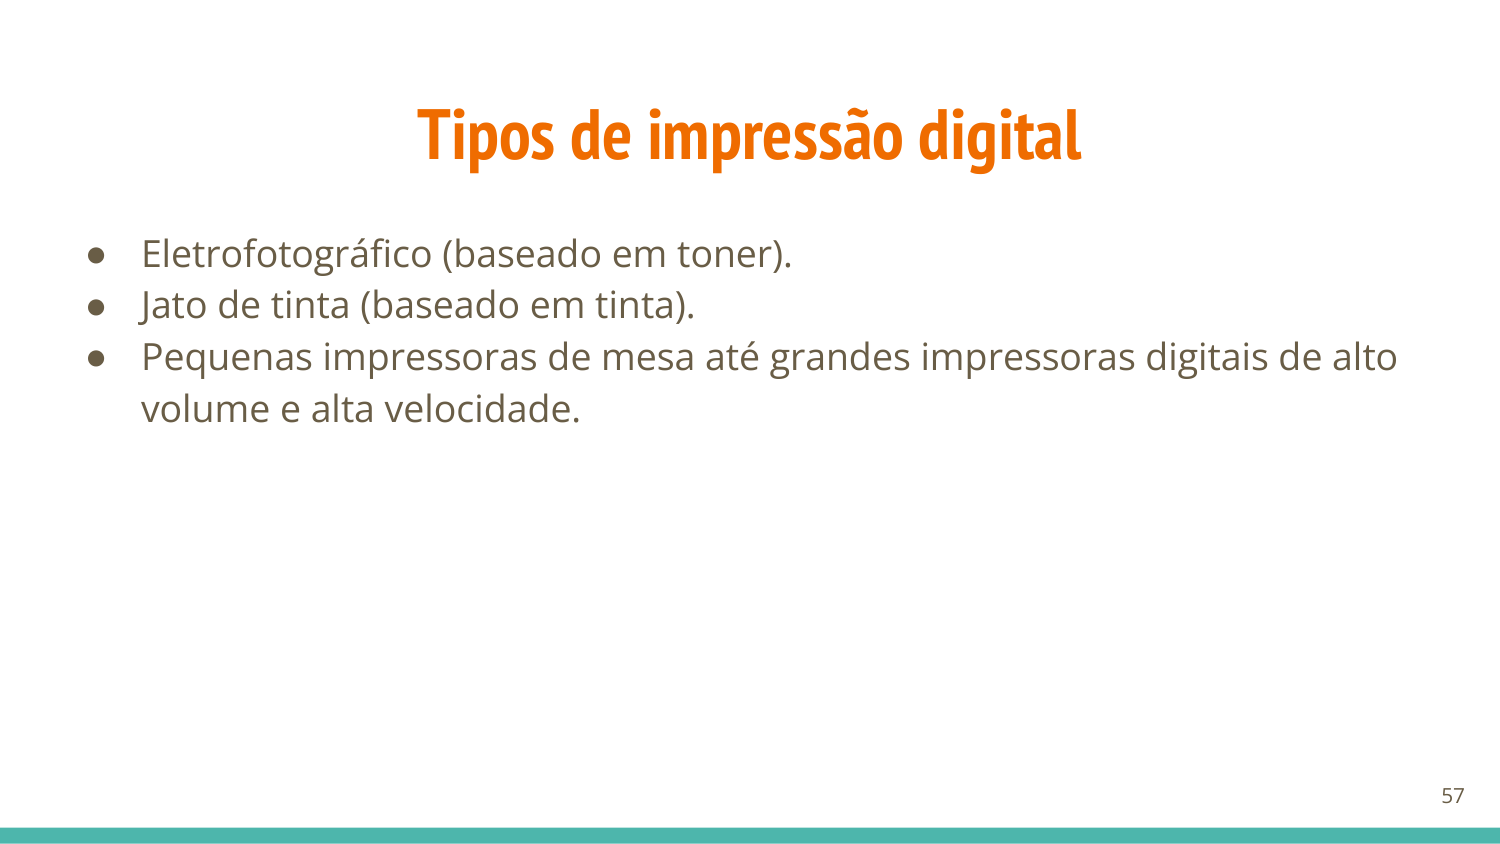

# Tipos de impressão digital
Eletrofotográfico (baseado em toner).
Jato de tinta (baseado em tinta).
Pequenas impressoras de mesa até grandes impressoras digitais de alto volume e alta velocidade.

57